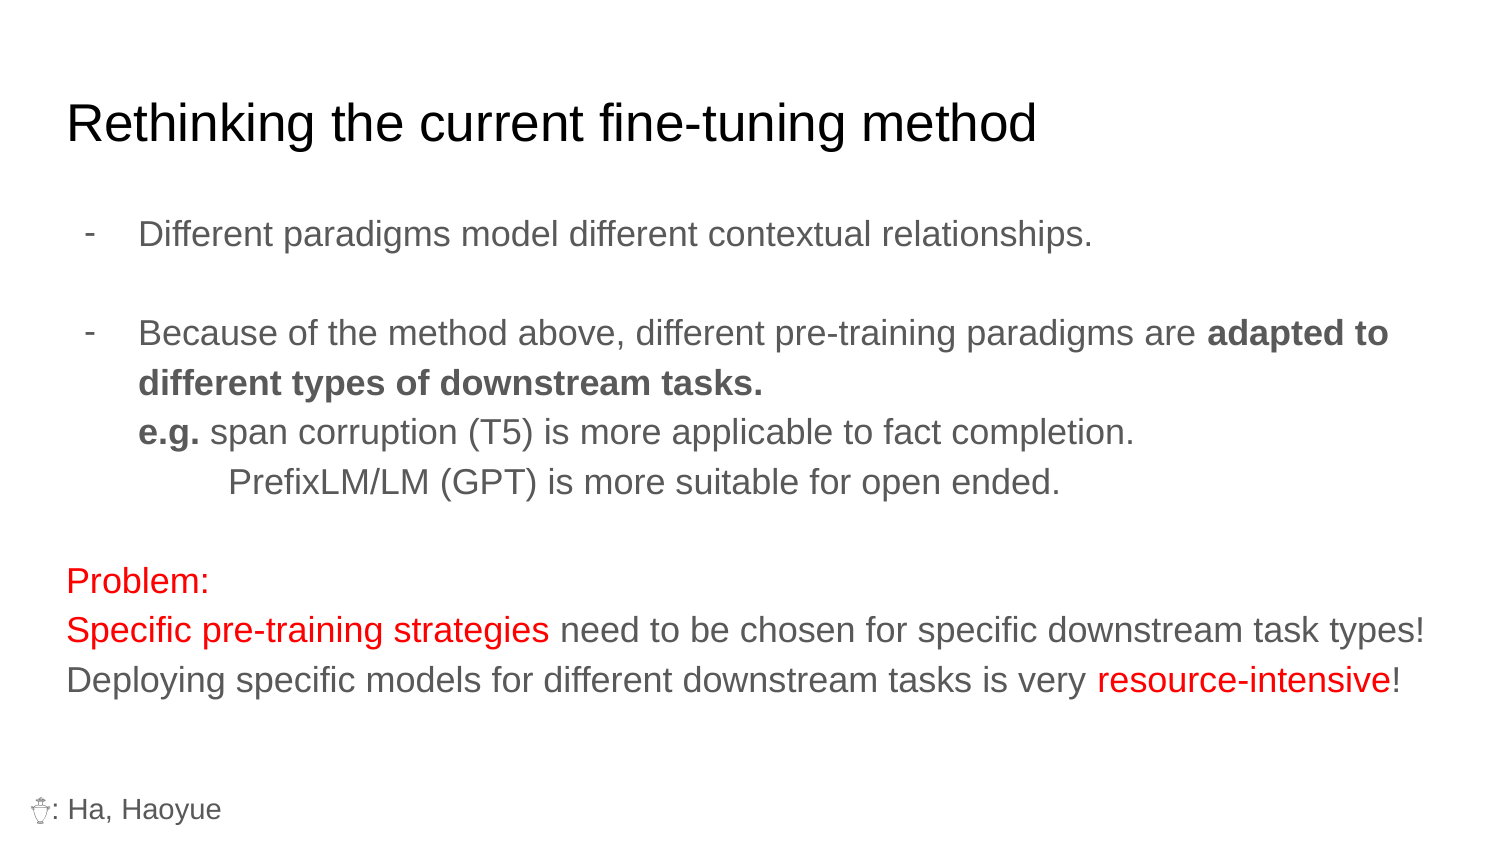

# Rethinking the current fine-tuning method
Different paradigms model different contextual relationships.

Because of the method above, different pre-training paradigms are adapted to different types of downstream tasks.
e.g. span corruption (T5) is more applicable to fact completion.
         PrefixLM/LM (GPT) is more suitable for open ended.

Problem:
Specific pre-training strategies need to be chosen for specific downstream task types!
Deploying specific models for different downstream tasks is very resource-intensive!
🏺: Ha, Haoyue